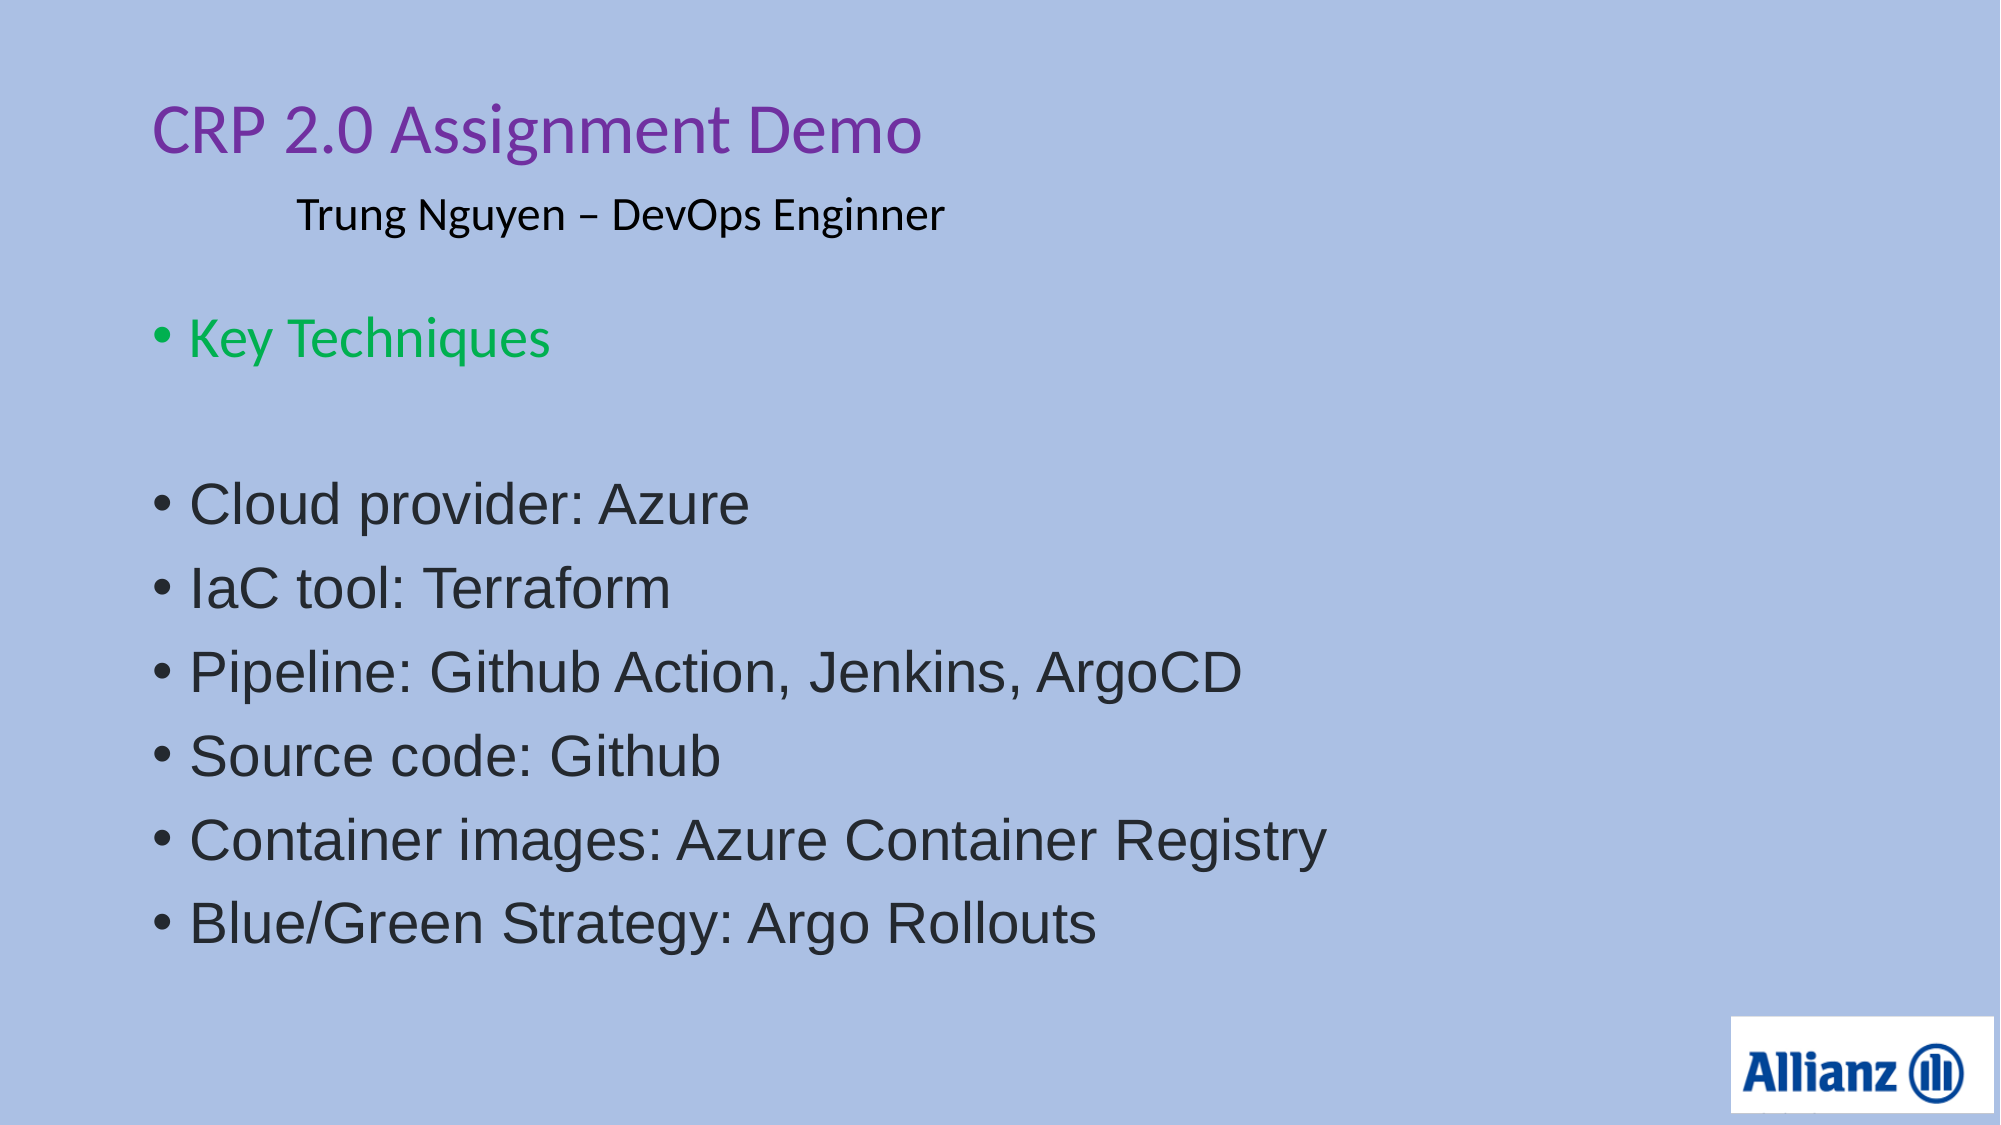

# CRP 2.0 Assignment Demo Trung Nguyen – DevOps Enginner
Key Techniques

Cloud provider: Azure
IaC tool: Terraform
Pipeline: Github Action, Jenkins, ArgoCD
Source code: Github
Container images: Azure Container Registry
Blue/Green Strategy: Argo Rollouts